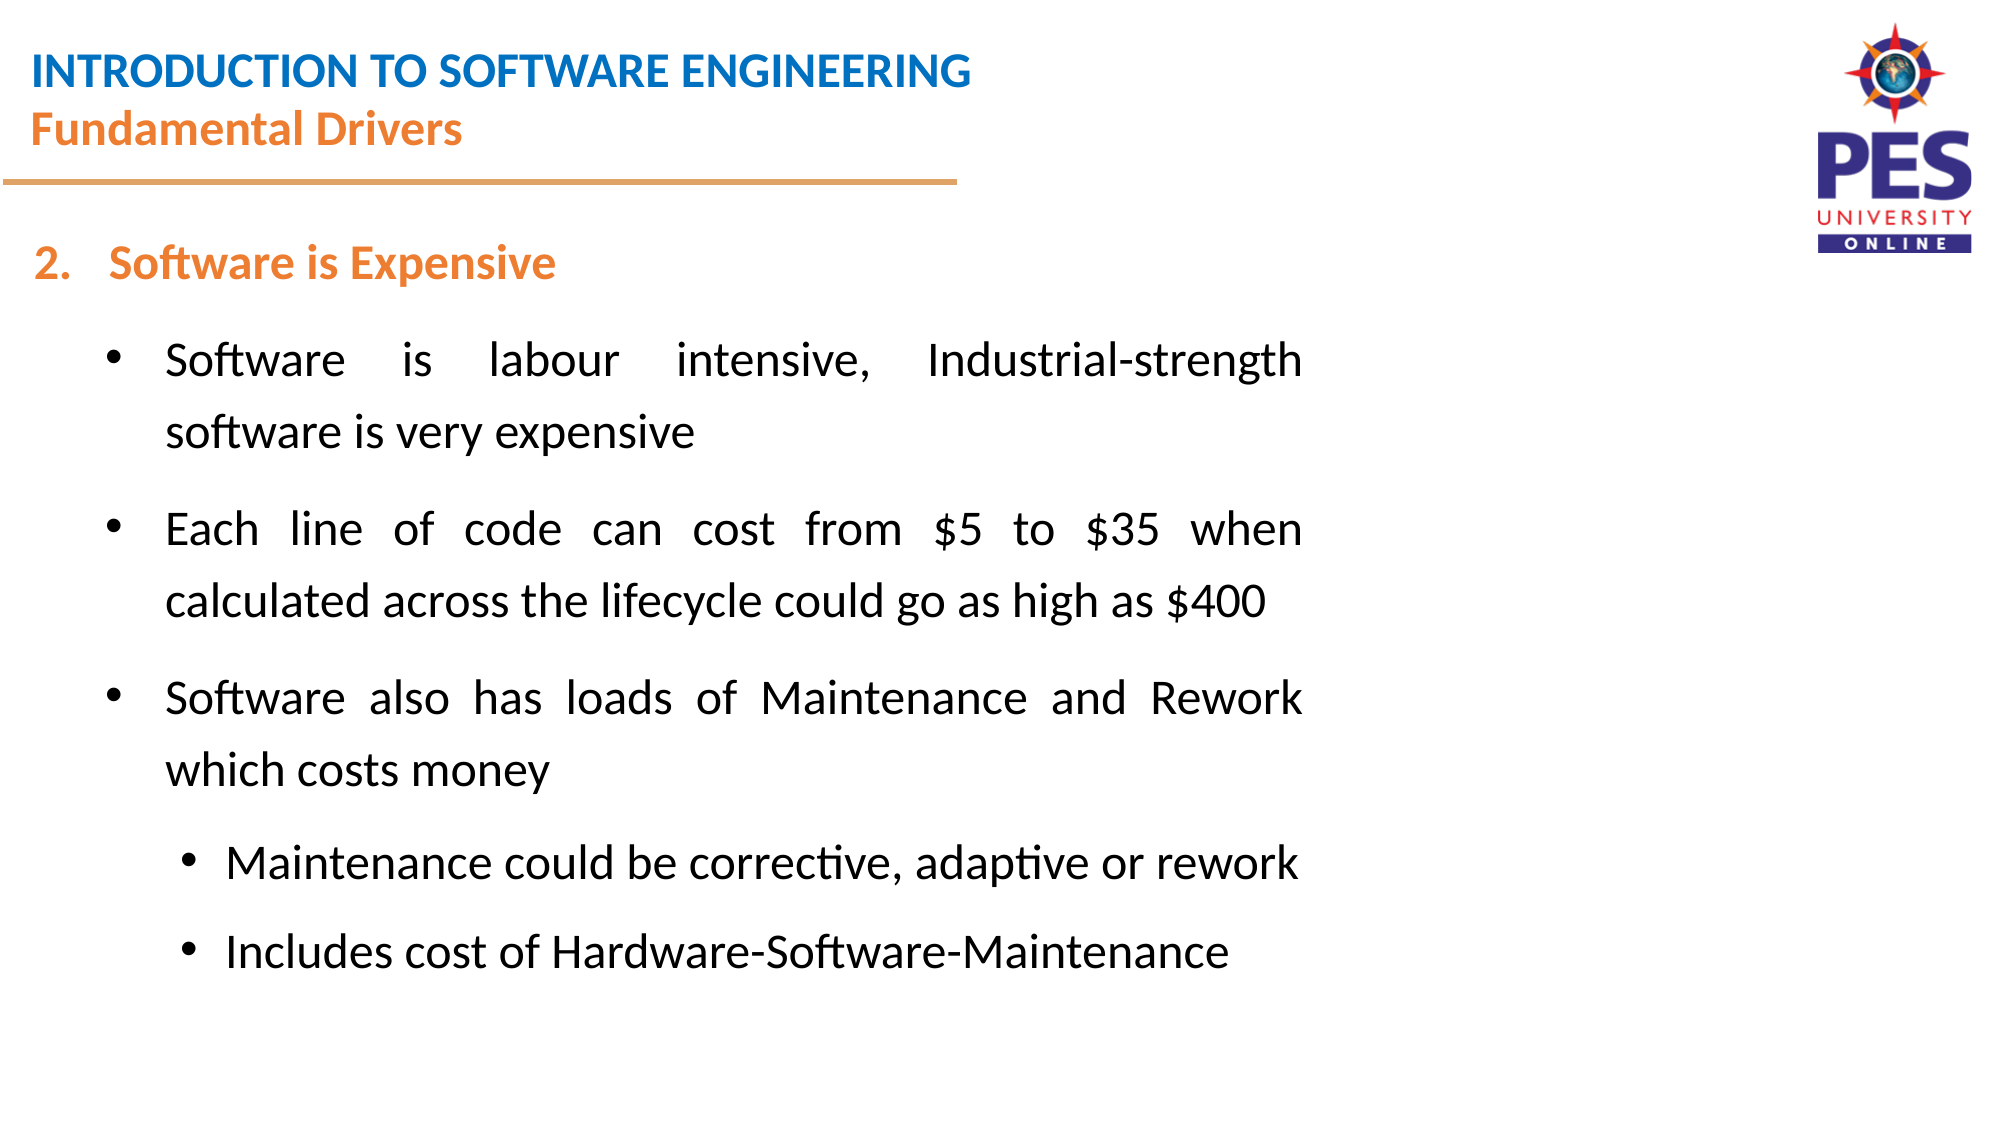

Fundamental Drivers
Software is Expensive
Software is labour intensive, Industrial-strength software is very expensive
Each line of code can cost from $5 to $35 when calculated across the lifecycle could go as high as $400
Software also has loads of Maintenance and Rework which costs money
Maintenance could be corrective, adaptive or rework
Includes cost of Hardware-Software-Maintenance